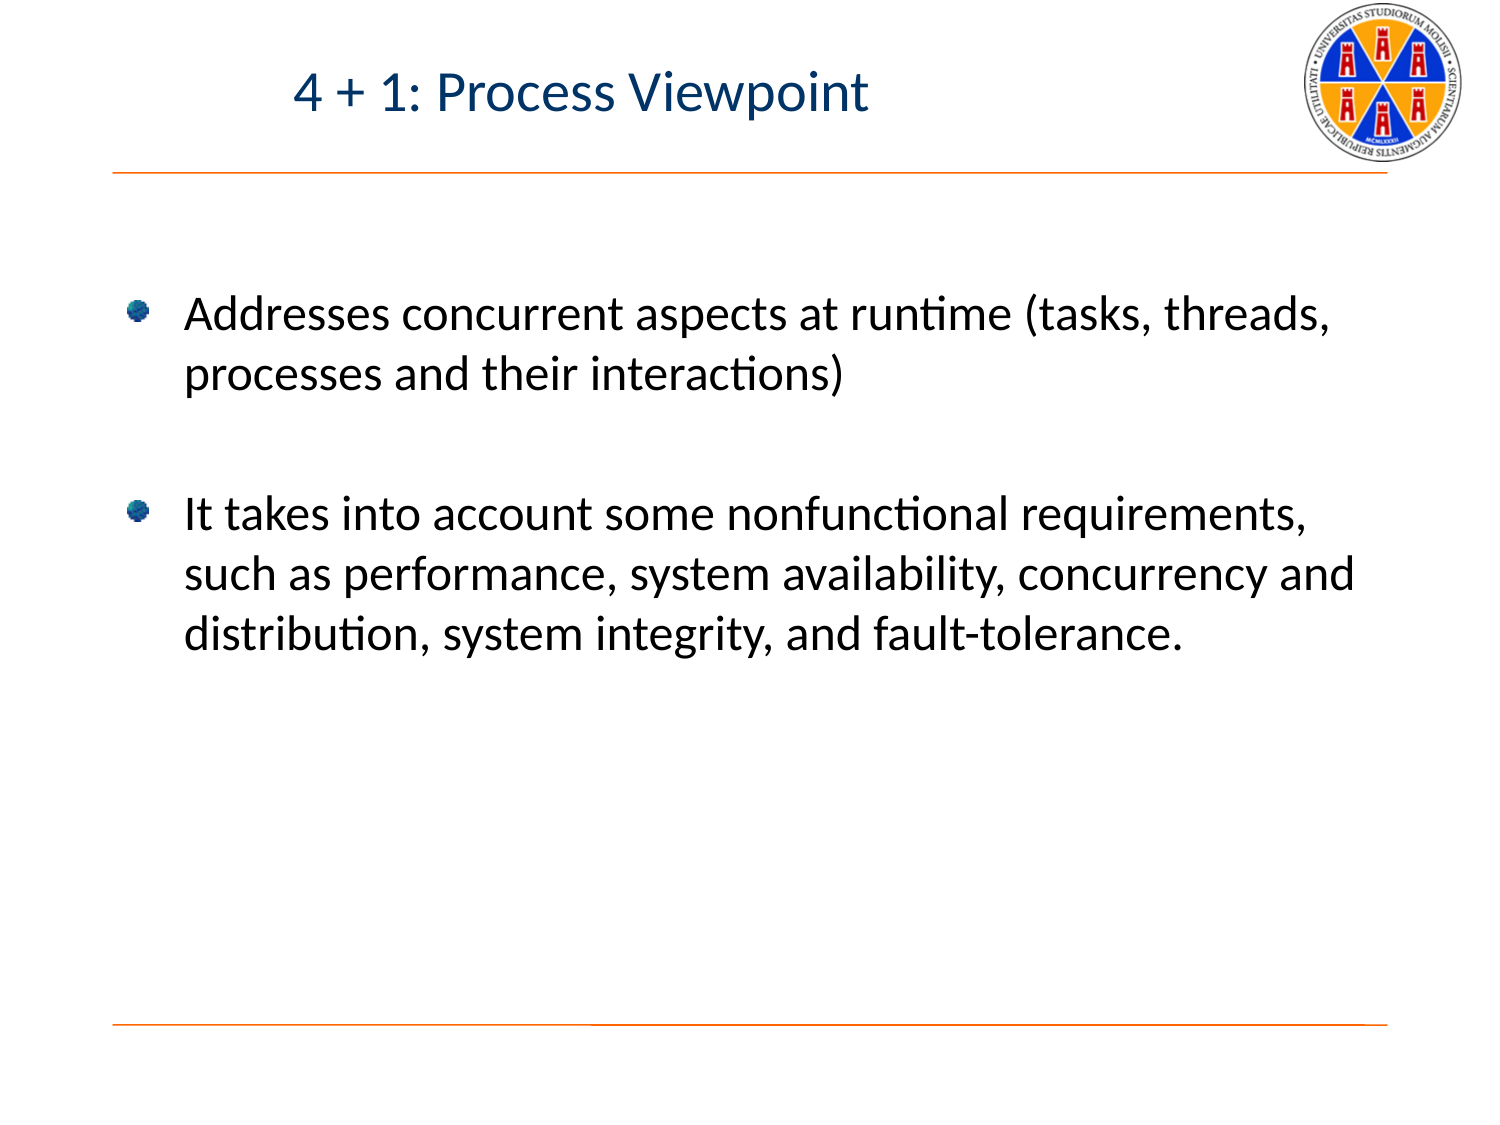

# 4 + 1: Process Viewpoint

Addresses concurrent aspects at runtime (tasks, threads, processes and their interactions)

It takes into account some nonfunctional requirements, such as performance, system availability, concurrency and distribution, system integrity, and fault-tolerance.